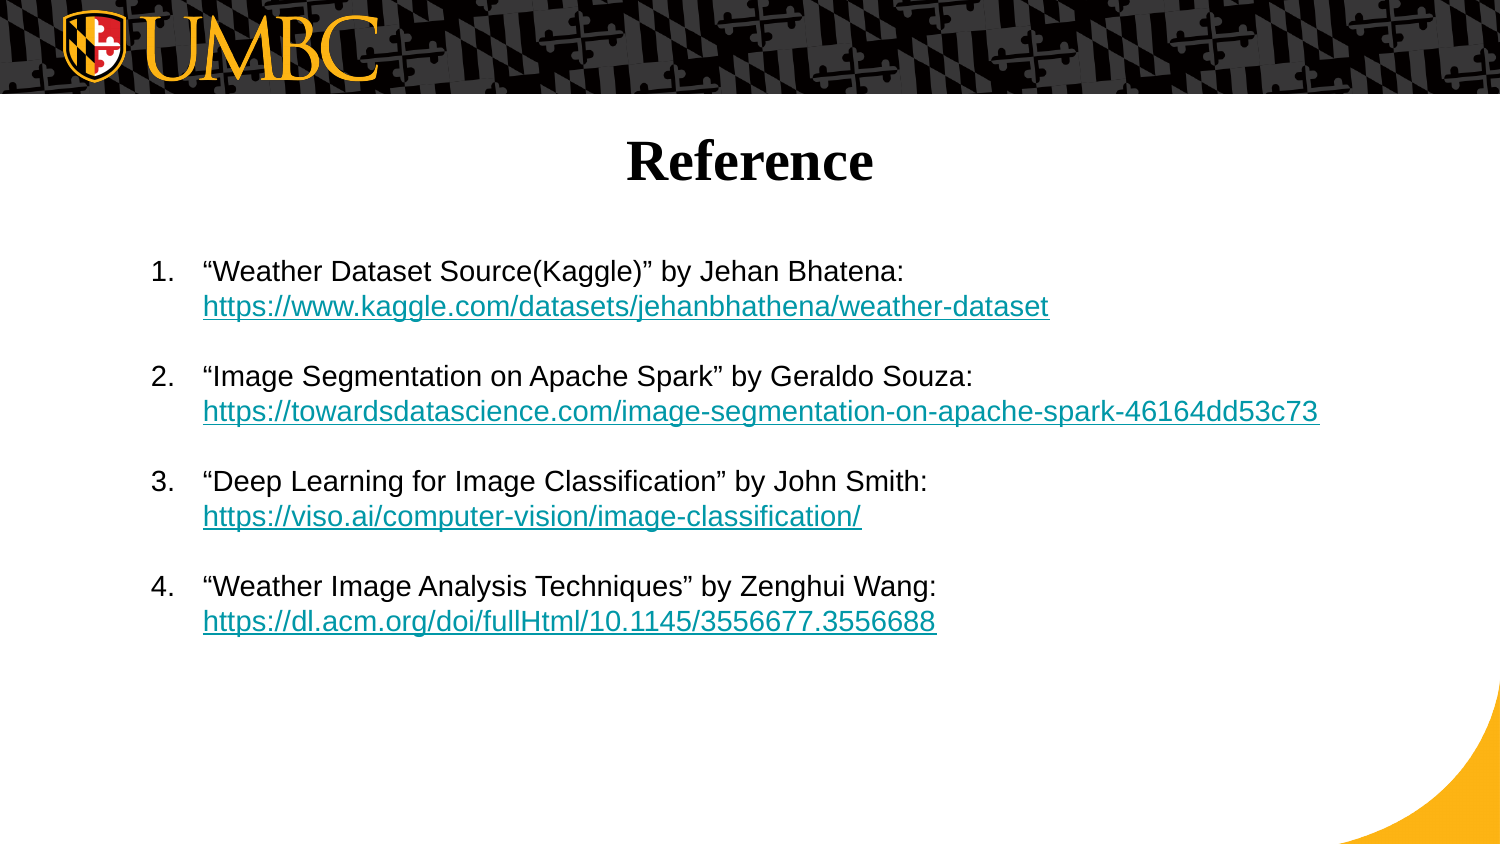

# Reference
“Weather Dataset Source(Kaggle)” by Jehan Bhatena: https://www.kaggle.com/datasets/jehanbhathena/weather-dataset

“Image Segmentation on Apache Spark” by Geraldo Souza: https://towardsdatascience.com/image-segmentation-on-apache-spark-46164dd53c73

“Deep Learning for Image Classification” by John Smith: https://viso.ai/computer-vision/image-classification/

“Weather Image Analysis Techniques” by Zenghui Wang:
https://dl.acm.org/doi/fullHtml/10.1145/3556677.3556688